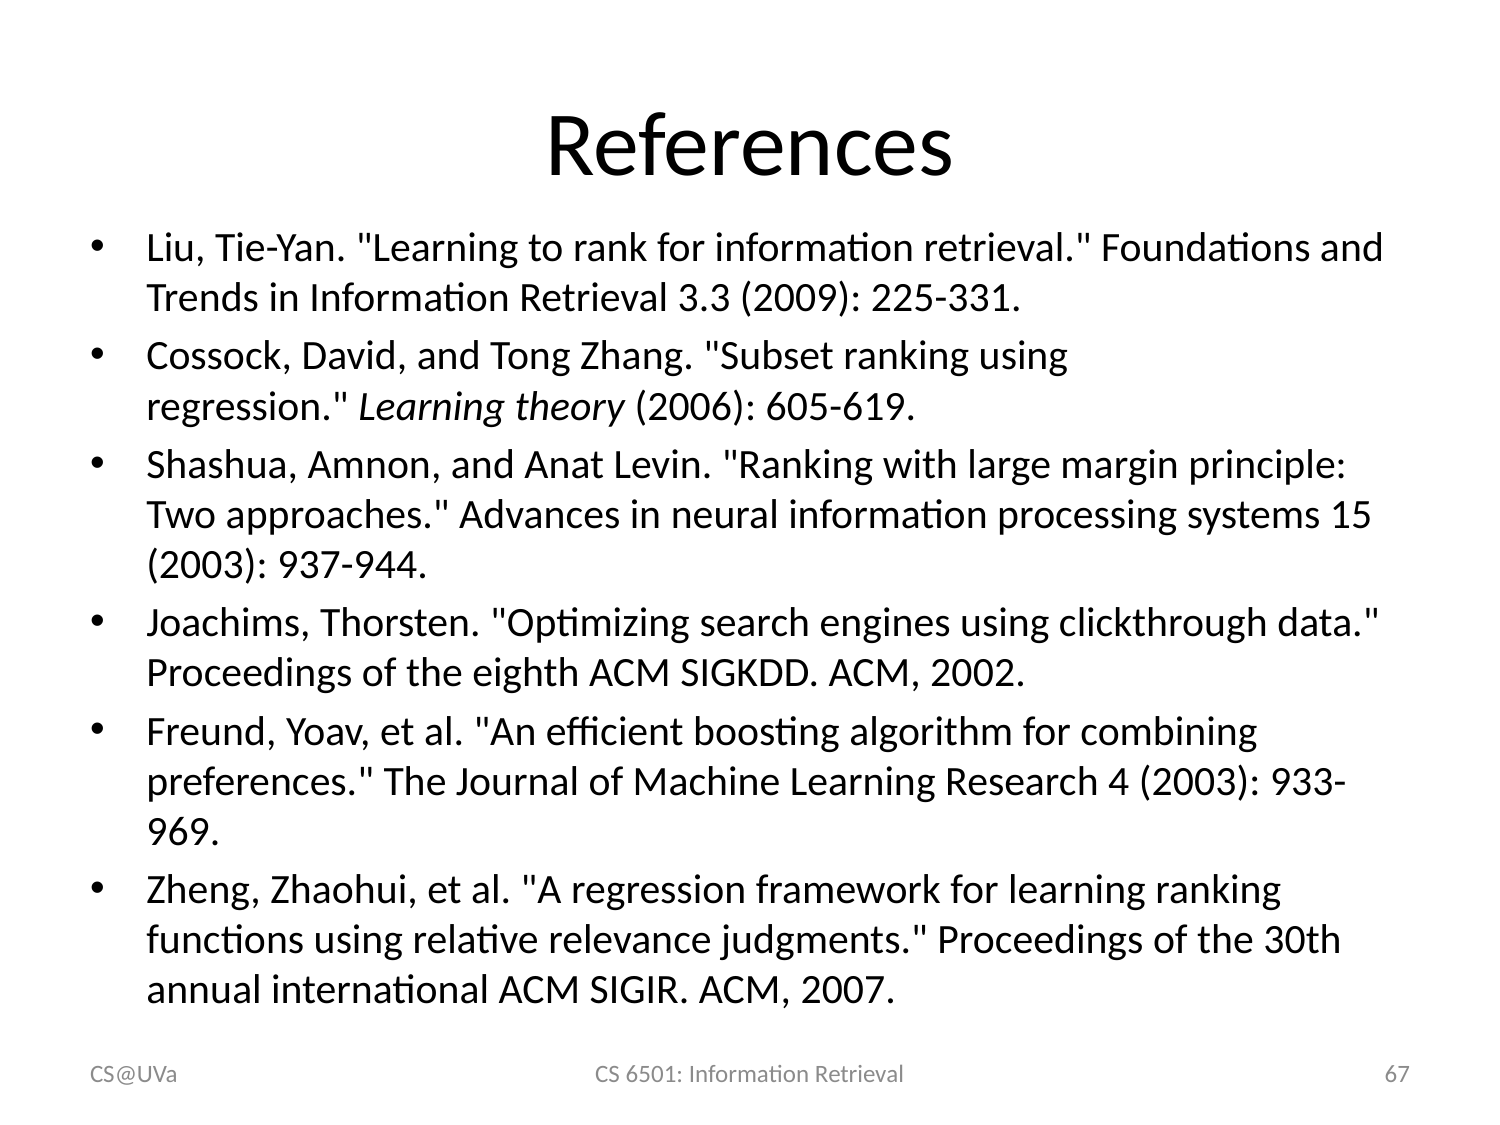

# References
Liu, Tie-Yan. "Learning to rank for information retrieval." Foundations and Trends in Information Retrieval 3.3 (2009): 225-331.
Cossock, David, and Tong Zhang. "Subset ranking using regression." Learning theory (2006): 605-619.
Shashua, Amnon, and Anat Levin. "Ranking with large margin principle: Two approaches." Advances in neural information processing systems 15 (2003): 937-944.
Joachims, Thorsten. "Optimizing search engines using clickthrough data." Proceedings of the eighth ACM SIGKDD. ACM, 2002.
Freund, Yoav, et al. "An efficient boosting algorithm for combining preferences." The Journal of Machine Learning Research 4 (2003): 933-969.
Zheng, Zhaohui, et al. "A regression framework for learning ranking functions using relative relevance judgments." Proceedings of the 30th annual international ACM SIGIR. ACM, 2007.
CS@UVa
CS 6501: Information Retrieval
67